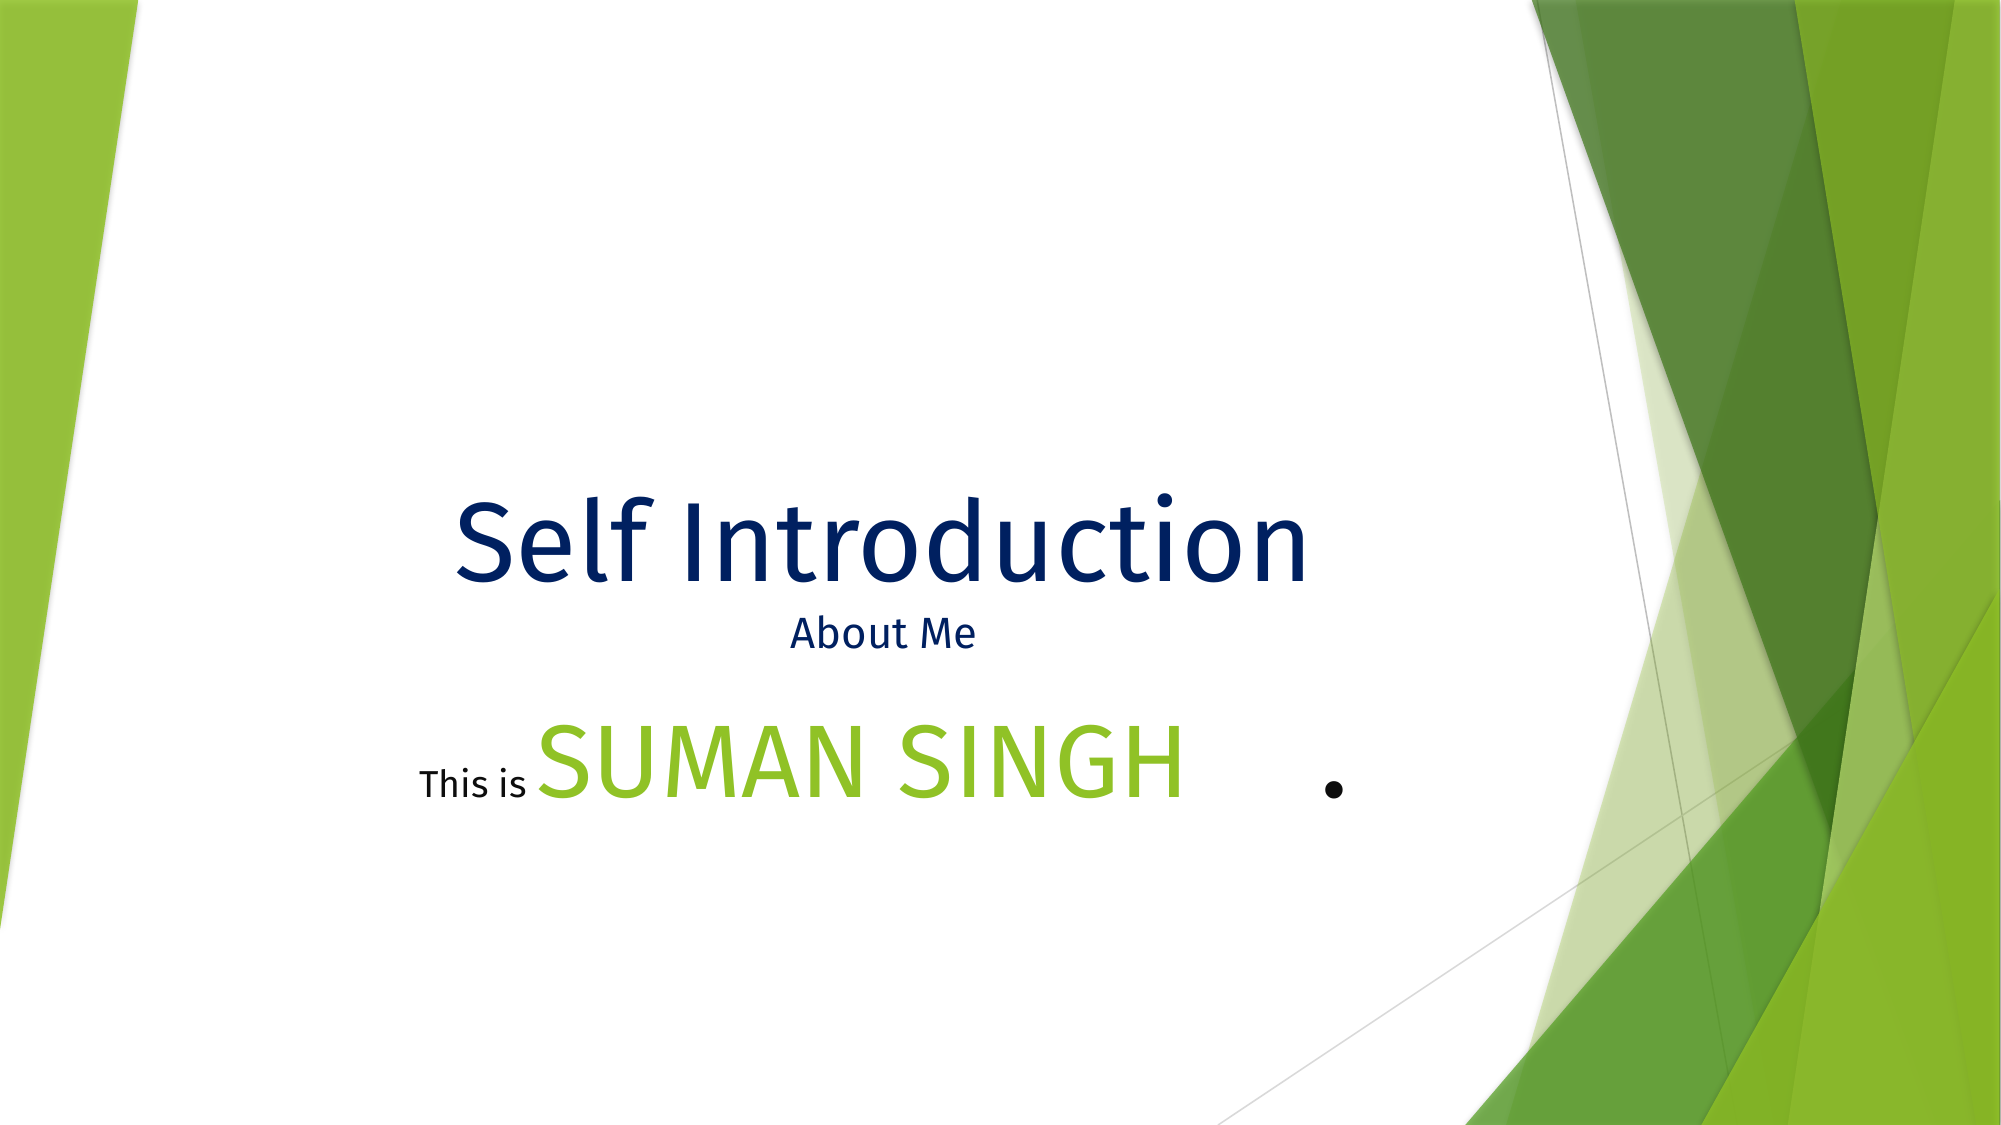

# Self Introduction About Me
This is SUMAN SINGH	.